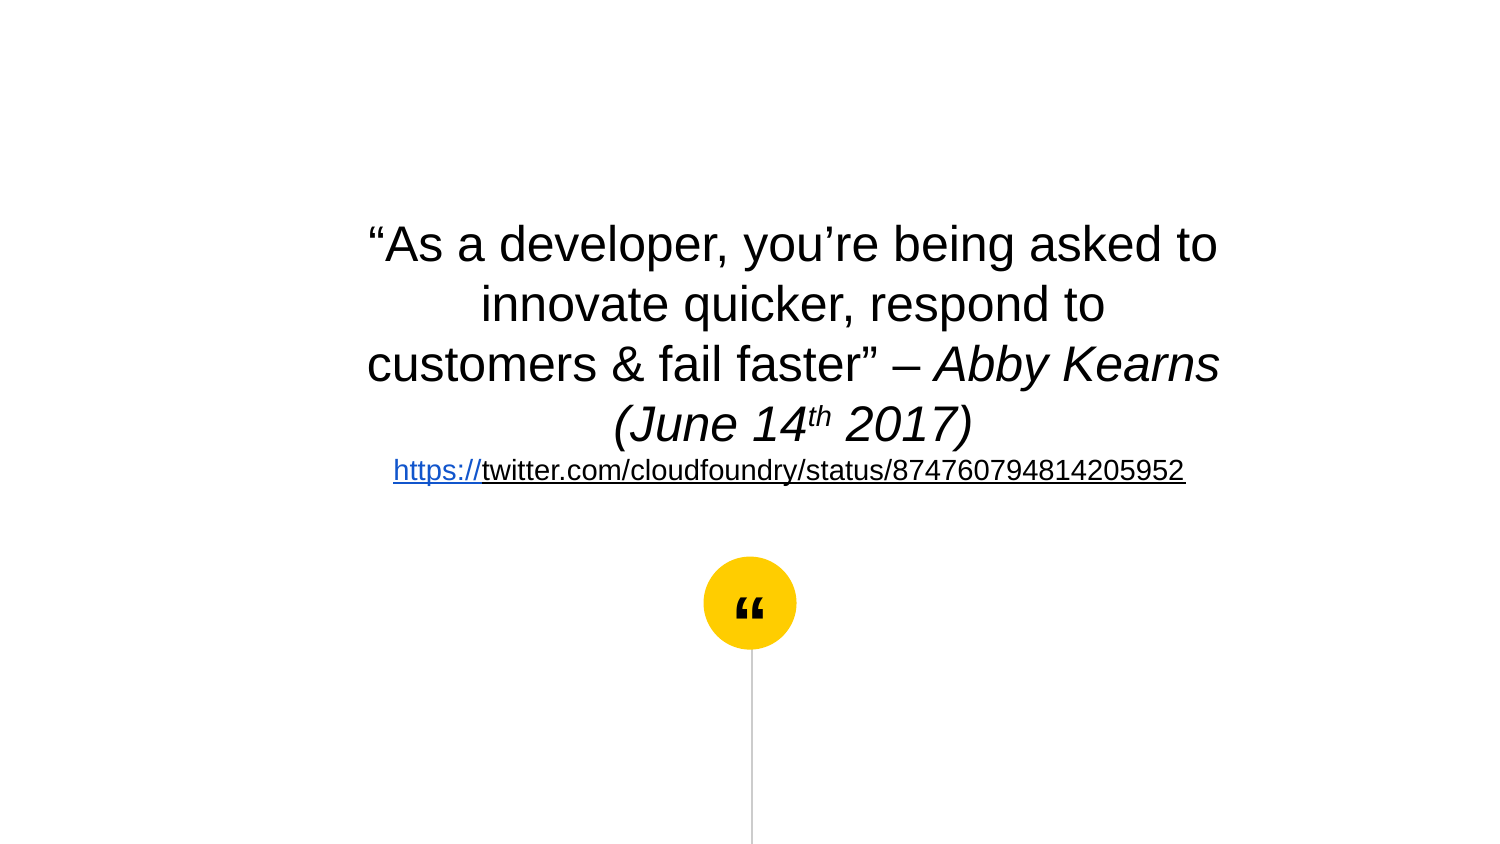

“As a developer, you’re being asked to innovate quicker, respond to customers & fail faster” – Abby Kearns (June 14th 2017)
https://twitter.com/cloudfoundry/status/874760794814205952